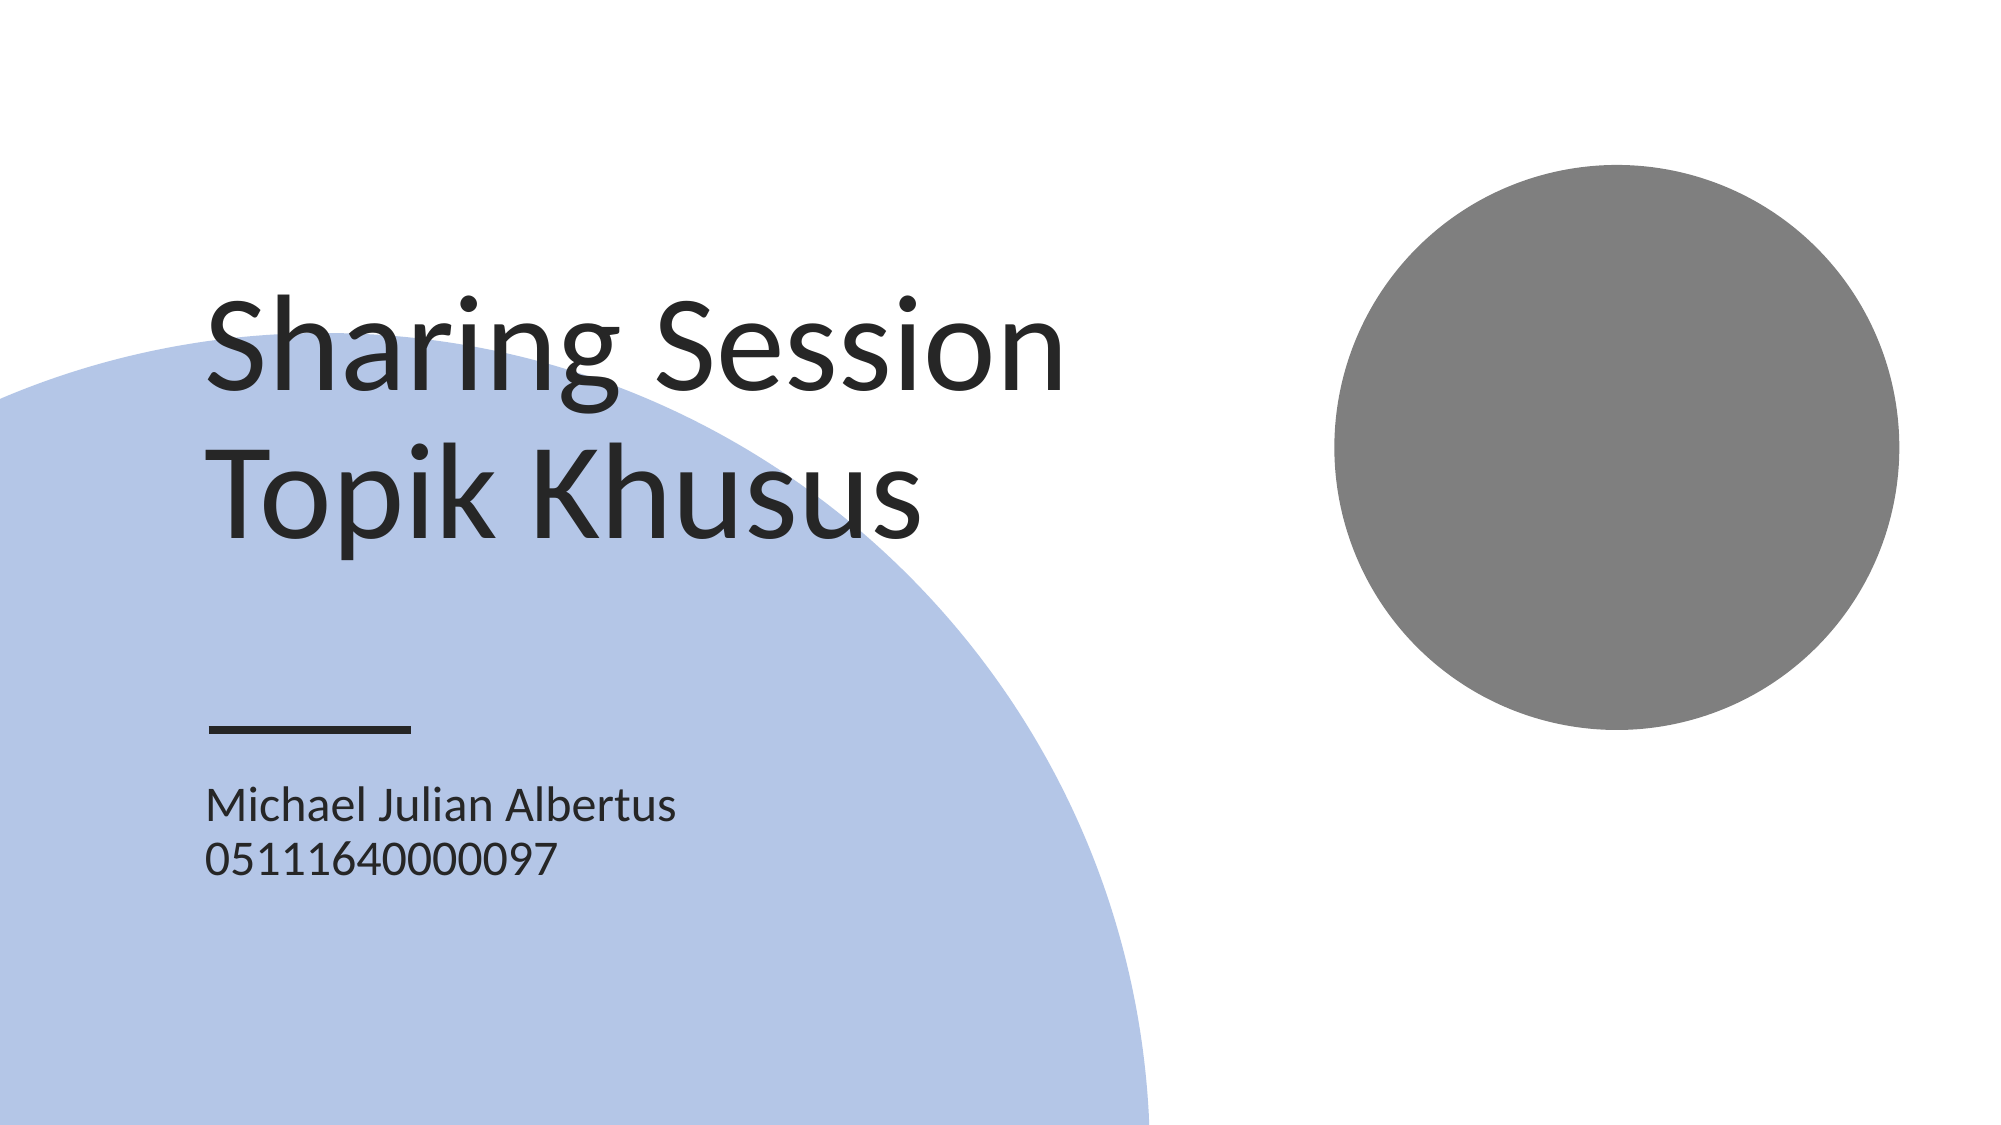

# Sharing Session Topik Khusus

Michael Julian Albertus  05111640000097